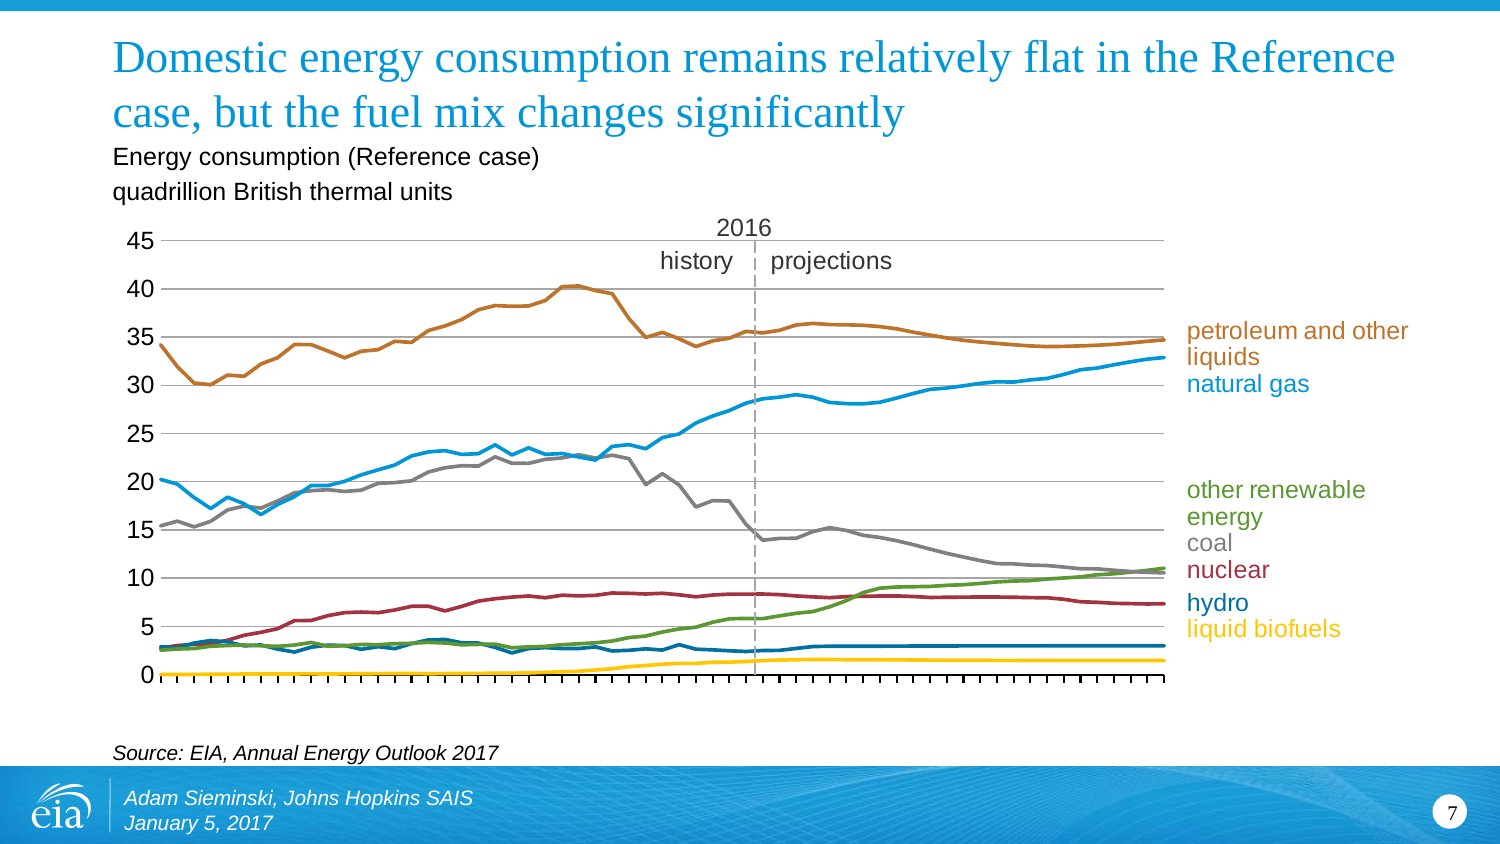

# Domestic energy consumption remains relatively flat in the Reference case, but the fuel mix changes significantly
Energy consumption (Reference case)
quadrillion British thermal units

### Chart

| Category | Liquid biofuels | Nuclear | Hydro | Other renewable energy | Petroleum and other liquids (excluding biofuels) | Coal | Natural gas |
|---|---|---|---|---|---|---|---|
| 1980 | 0.0 | 2.739169 | 2.900144 | 2.528199 | 34.20452 | 15.422809 | 20.235459 |
| 1981 | 0.006723 | 3.007589 | 2.757968 | 2.648997 | 31.932206 | 15.907526 | 19.74731 |
| 1982 | 0.018285 | 3.131148 | 3.265558 | 2.695794 | 30.232226 | 15.321581 | 18.356222 |
| 1983 | 0.03372 | 3.202549 | 3.52726 | 2.9346319999999997 | 30.052216 | 15.894442 | 17.220836 |
| 1984 | 0.041265 | 3.552531 | 3.385811 | 3.010789 | 31.053237 | 17.070622 | 18.393613 |
| 1985 | 0.049738 | 4.075563 | 2.970192 | 3.0640870000000002 | 30.924732 | 17.478428 | 17.703482 |
| 1986 | 0.057436999999999995 | 4.380109 | 3.071179 | 2.9825259999999996 | 32.19826 | 17.260405 | 16.591364 |
| 1987 | 0.066071 | 4.753933 | 2.634508 | 2.9212290000000003 | 32.863733 | 18.008451 | 17.639801 |
| 1988 | 0.067125 | 5.586968 | 2.334265 | 3.055365 | 34.222795 | 18.846312 | 18.448393 |
| 1989 | 0.068091 | 5.602161 | 2.837263 | 3.329248 | 34.209296 | 19.069762 | 19.601693 |
| 1990 | 0.060421 | 6.10435 | 3.046391 | 2.9331490000000002 | 33.551623 | 19.172635 | 19.603167 |
| 1991 | 0.070095 | 6.422132 | 3.015943 | 2.9816750000000005 | 32.846032 | 18.99167 | 20.032958 |
| 1992 | 0.079746 | 6.479206 | 2.617436 | 3.123296 | 33.524957 | 19.122471 | 20.713632 |
| 1993 | 0.09366 | 6.410499 | 2.891613 | 3.096276 | 33.68724 | 19.835148 | 21.228902 |
| 1994 | 0.10484 | 6.693877 | 2.683457 | 3.1987490000000003 | 34.557545 | 19.909463 | 21.728067 |
| 1995 | 0.11248999999999999 | 7.075436 | 3.205307 | 3.2414619999999994 | 34.441046 | 20.088727 | 22.671139 |
| 1996 | 0.080661 | 7.086674 | 3.589656 | 3.341952 | 35.674967 | 21.001914 | 23.084647 |
| 1997 | 0.10196599999999999 | 6.596992 | 3.640458 | 3.27156 | 36.15848 | 21.445411 | 23.222716 |
| 1998 | 0.112843 | 7.067809 | 3.297054 | 3.0812420000000005 | 36.817372 | 21.655744 | 22.830226 |
| 1999 | 0.117795 | 7.610256 | 3.267575 | 3.1281920000000003 | 37.836036 | 21.622544 | 22.909227 |
| 2000 | 0.134887 | 7.862349 | 2.811116 | 3.158023 | 38.265934 | 22.579528 | 23.823977 |
| 2001 | 0.142132 | 8.028853 | 2.241858 | 2.7757219999999996 | 38.189656 | 21.914268 | 22.772558 |
| 2002 | 0.16967500000000002 | 8.145429 | 2.689017 | 2.867127 | 38.225566 | 21.903989 | 23.510081 |
| 2003 | 0.22981000000000001 | 7.959622 | 2.792539 | 2.921466 | 38.789798 | 22.320928 | 22.830642 |
| 2004 | 0.289715 | 8.222774 | 2.688468 | 3.096122 | 40.226667 | 22.466195 | 22.923061 |
| 2005 | 0.33901600000000004 | 8.16081 | 2.702942 | 3.190965 | 40.302834 | 22.796543 | 22.565364 |
| 2006 | 0.474995 | 8.214626 | 2.869035 | 3.2919220000000005 | 39.823636 | 22.44716 | 22.238738 |
| 2007 | 0.6019220000000001 | 8.458589 | 2.446389 | 3.4735110000000002 | 39.490782 | 22.749466 | 23.662759 |
| 2008 | 0.824576 | 8.426491 | 2.511108 | 3.8369390000000005 | 36.90682 | 22.387437 | 23.842953 |
| 2009 | 0.934986 | 8.35522 | 2.668824 | 3.997787 | 34.95905 | 19.691205 | 23.41594 |
| 2010 | 1.07468 | 8.434433 | 2.538541 | 4.413355 | 35.488766 | 20.833968 | 24.574754 |
| 2011 | 1.15808 | 8.268698 | 3.102852 | 4.732604 | 34.823508 | 19.657784 | 24.954539 |
| 2012 | 1.162138 | 8.061822 | 2.628702 | 4.906745 | 34.015932 | 17.378234 | 26.088582 |
| 2013 | 1.277676 | 8.244433 | 2.562382 | 5.423624 | 34.608605 | 18.038633 | 26.805134 |
| 2014 | 1.291242 | 8.337559 | 2.466577 | 5.784286 | 34.881101 | 17.997632 | 27.382872 |
| 2015 | 1.349764 | 8.33768 | 2.388612 | 5.820056000000001 | 35.592292 | 15.571021 | 28.146824 |
| 2016 | 1.456021 | 8.344957 | 2.497511 | 5.792816 | 35.432079 | 13.934096 | 28.593996 |
| 2017 | 1.503097 | 8.284113 | 2.509136 | 6.082011 | 35.703839 | 14.121863 | 28.766603 |
| 2018 | 1.540451 | 8.150873 | 2.707721 | 6.349454 | 36.254993000000006 | 14.131117 | 29.022688 |
| 2019 | 1.556723 | 8.052432 | 2.906677 | 6.527674 | 36.420858 | 14.824502 | 28.762493 |
| 2020 | 1.557446 | 7.967206 | 2.938529 | 7.024193 | 36.29663 | 15.236478 | 28.21674 |
| 2021 | 1.542385 | 8.077239 | 2.938702 | 7.666031 | 36.27216 | 14.943038 | 28.090239 |
| 2022 | 1.534315 | 8.114388 | 2.939673 | 8.502163 | 36.220961 | 14.448689 | 28.072969 |
| 2023 | 1.528585 | 8.142645 | 2.943874 | 8.96142 | 36.091044000000004 | 14.22141 | 28.231184 |
| 2024 | 1.5217 | 8.153687 | 2.948851 | 9.081564 | 35.853787999999994 | 13.883812 | 28.667879 |
| 2025 | 1.51687 | 8.089303 | 2.95471 | 9.111609 | 35.509371 | 13.470406 | 29.143995 |
| 2026 | 1.497905 | 7.995818 | 2.960161 | 9.144784999999999 | 35.204975999999995 | 13.011183 | 29.571499 |
| 2027 | 1.48941 | 8.013367 | 2.960706 | 9.2563 | 34.912449 | 12.571983 | 29.709593 |
| 2028 | 1.483641 | 8.028037 | 2.969929 | 9.320117 | 34.664766 | 12.192351 | 29.944077 |
| 2029 | 1.476633 | 8.035358 | 2.970007 | 9.458345 | 34.48554 | 11.816626 | 30.194714 |
| 2030 | 1.47147 | 8.032678 | 2.971849 | 9.607253 | 34.34 | 11.509447 | 30.363586 |
| 2031 | 1.464242 | 8.015324 | 2.972455 | 9.701751 | 34.199378 | 11.482571 | 30.330391 |
| 2032 | 1.4581 | 7.976371 | 2.972477 | 9.745172 | 34.073757 | 11.351381 | 30.557322 |
| 2033 | 1.454848 | 7.962672 | 2.979366 | 9.910574 | 34.007116 | 11.311356 | 30.705759 |
| 2034 | 1.454586 | 7.805416 | 2.980949 | 10.022351 | 34.033451 | 11.153927 | 31.124531 |
| 2035 | 1.455598 | 7.544044 | 2.983397 | 10.131395 | 34.080462 | 10.972129 | 31.606298 |
| 2036 | 1.455948 | 7.493503 | 2.985953 | 10.347298 | 34.148025000000004 | 10.963081 | 31.782555 |
| 2037 | 1.456523 | 7.385852 | 2.990533 | 10.456723 | 34.246701 | 10.818531 | 32.12635 |
| 2038 | 1.457059 | 7.353649 | 2.993514 | 10.629649 | 34.385272 | 10.685933 | 32.43187 |
| 2039 | 1.457478 | 7.317339 | 2.993672 | 10.810622 | 34.562774 | 10.606814 | 32.707497 |
| 2040 | 1.457724 | 7.340241 | 2.993818 | 11.030782 | 34.703039000000004 | 10.548745 | 32.873837 |
Source: EIA, Annual Energy Outlook 2017
Adam Sieminski, Johns Hopkins SAIS
January 5, 2017
7